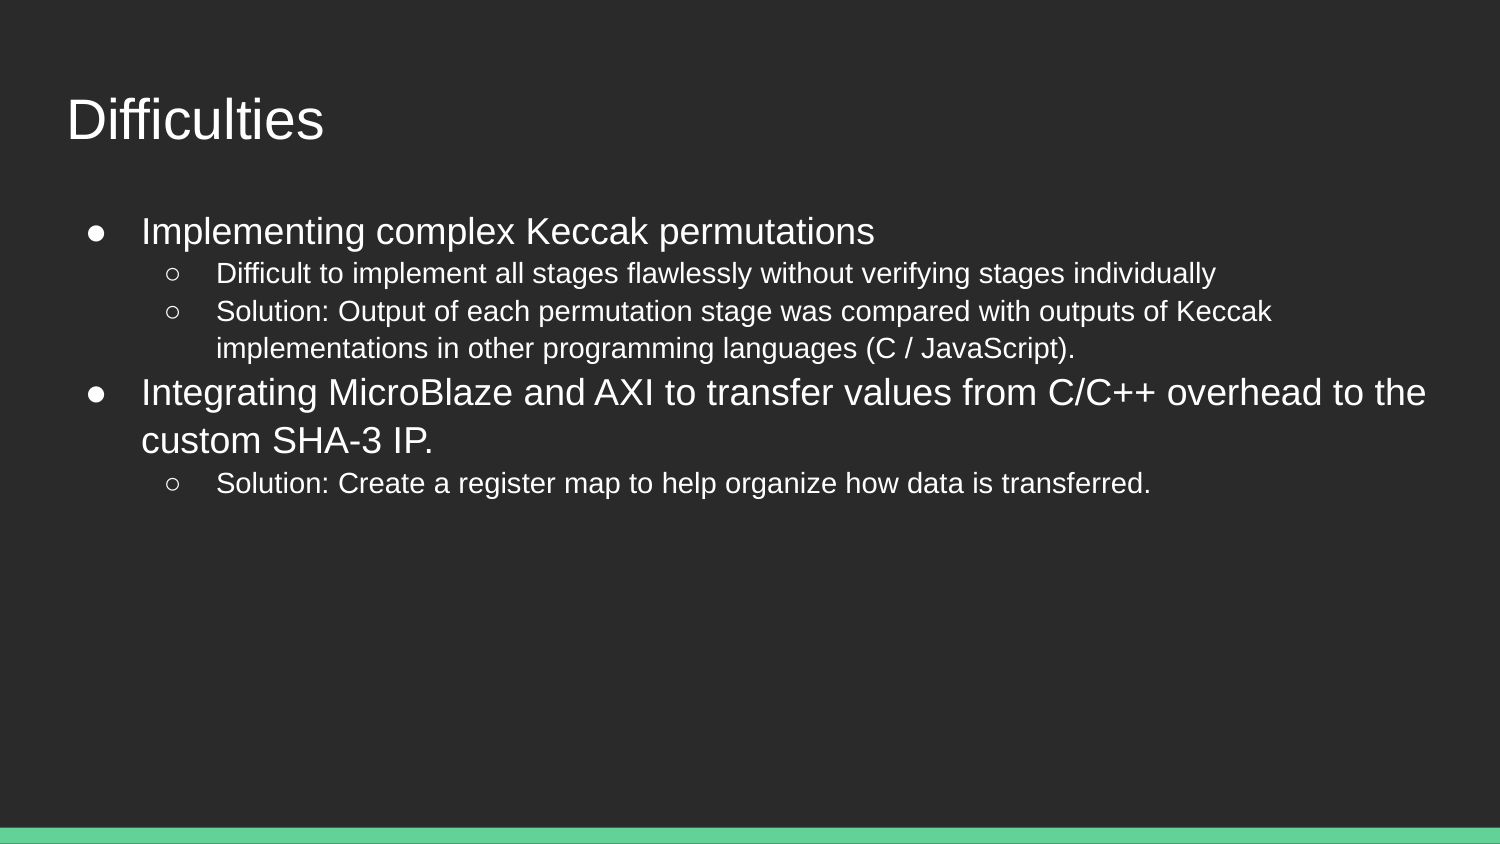

# Difficulties
Implementing complex Keccak permutations
Difficult to implement all stages flawlessly without verifying stages individually
Solution: Output of each permutation stage was compared with outputs of Keccak implementations in other programming languages (C / JavaScript).
Integrating MicroBlaze and AXI to transfer values from C/C++ overhead to the custom SHA-3 IP.
Solution: Create a register map to help organize how data is transferred.